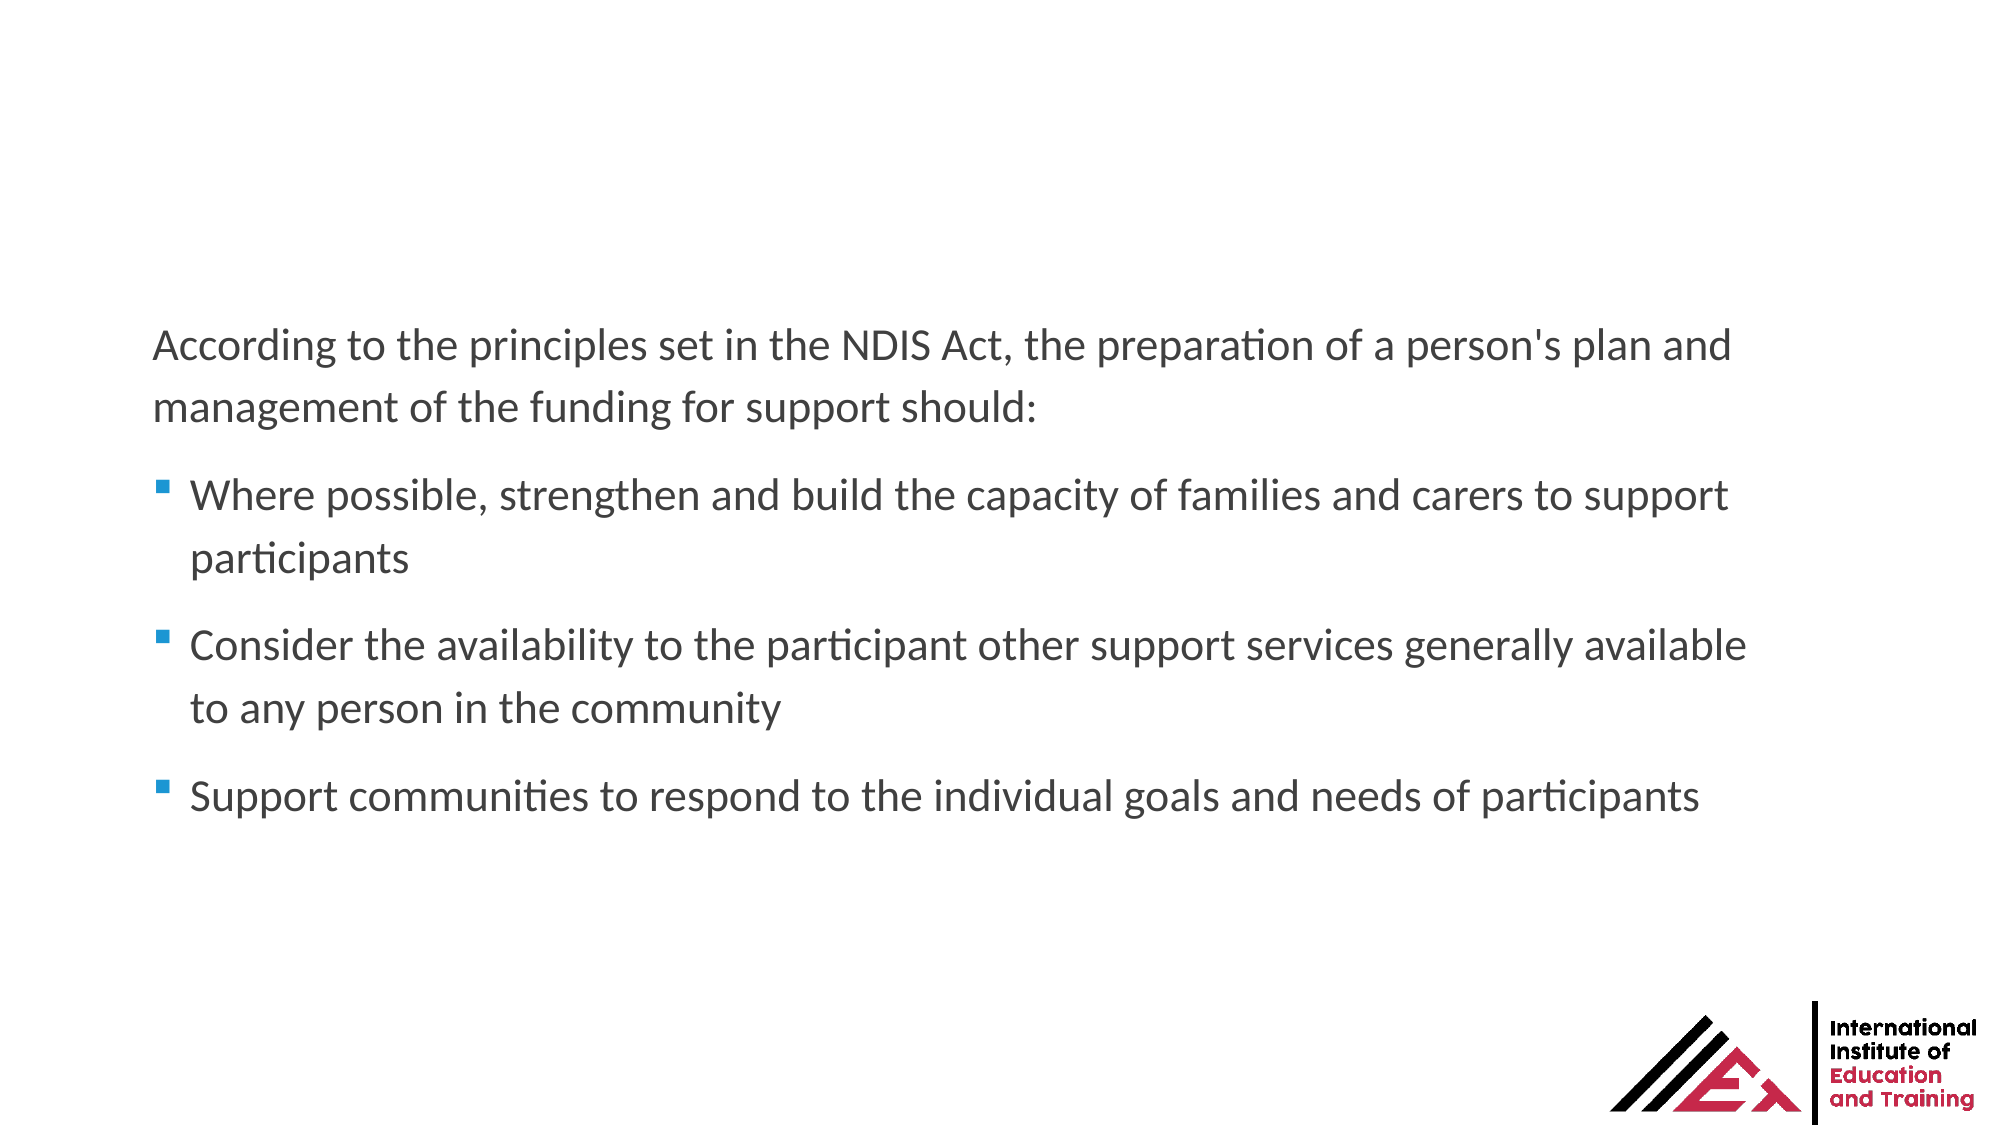

According to the principles set in the NDIS Act, the preparation of a person's plan and management of the funding for support should:
Where possible, strengthen and build the capacity of families and carers to support participants
Consider the availability to the participant other support services generally available to any person in the community
Support communities to respond to the individual goals and needs of participants